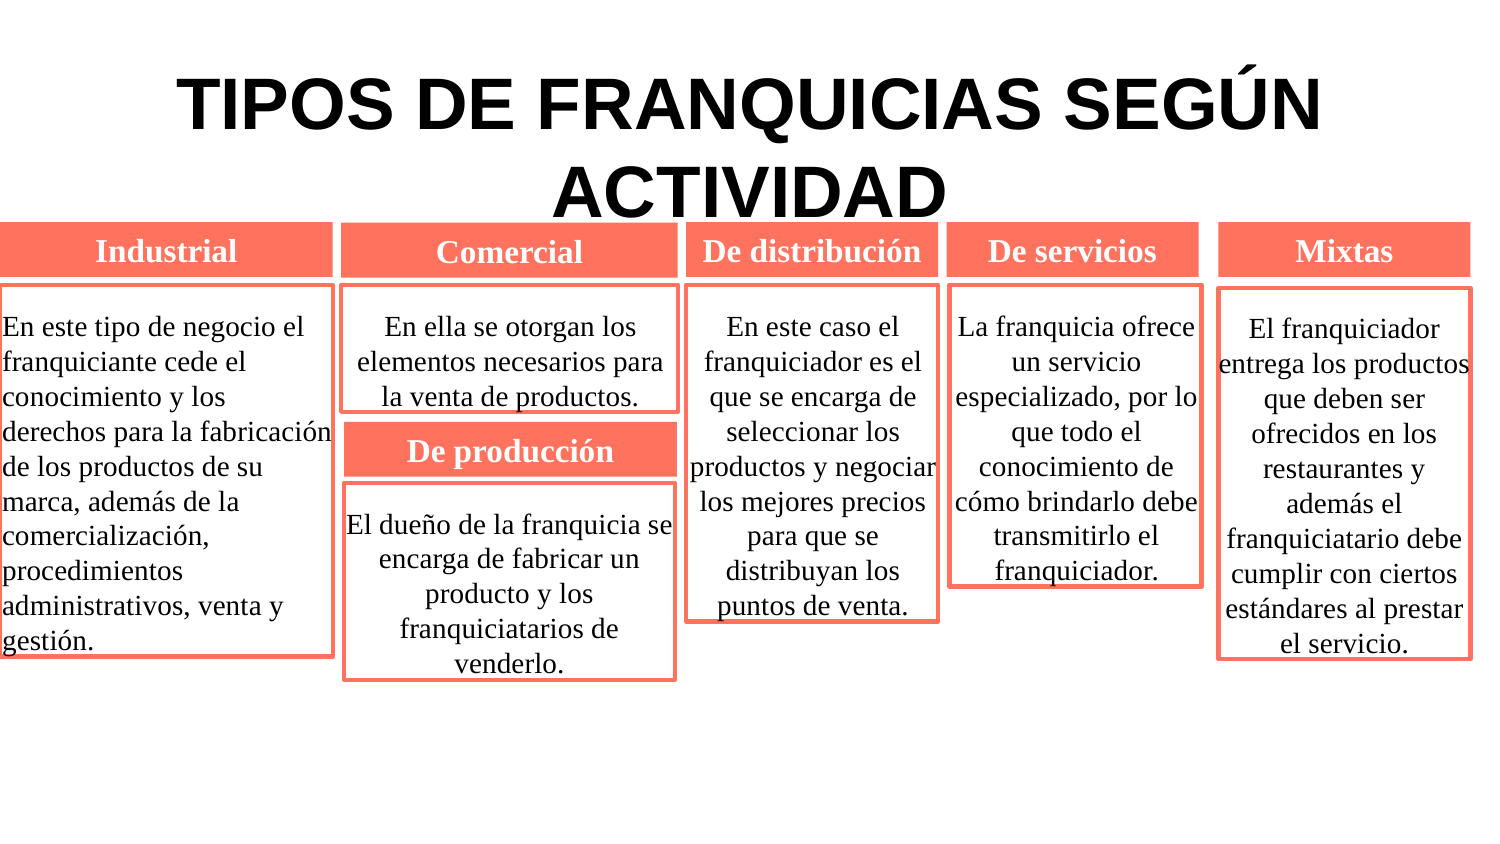

TIPOS DE FRANQUICIAS SEGÚN ACTIVIDAD
Industrial
De distribución
De servicios
Mixtas
Comercial
En este tipo de negocio el franquiciante cede el conocimiento y los derechos para la fabricación de los productos de su marca, además de la comercialización, procedimientos administrativos, venta y gestión.
En ella se otorgan los elementos necesarios para la venta de productos.
En este caso el franquiciador es el que se encarga de seleccionar los productos y negociar los mejores precios para que se distribuyan los puntos de venta.
La franquicia ofrece un servicio especializado, por lo que todo el conocimiento de cómo brindarlo debe transmitirlo el franquiciador.
El franquiciador entrega los productos que deben ser ofrecidos en los restaurantes y además el franquiciatario debe cumplir con ciertos estándares al prestar el servicio.
De producción
El dueño de la franquicia se encarga de fabricar un producto y los franquiciatarios de venderlo.